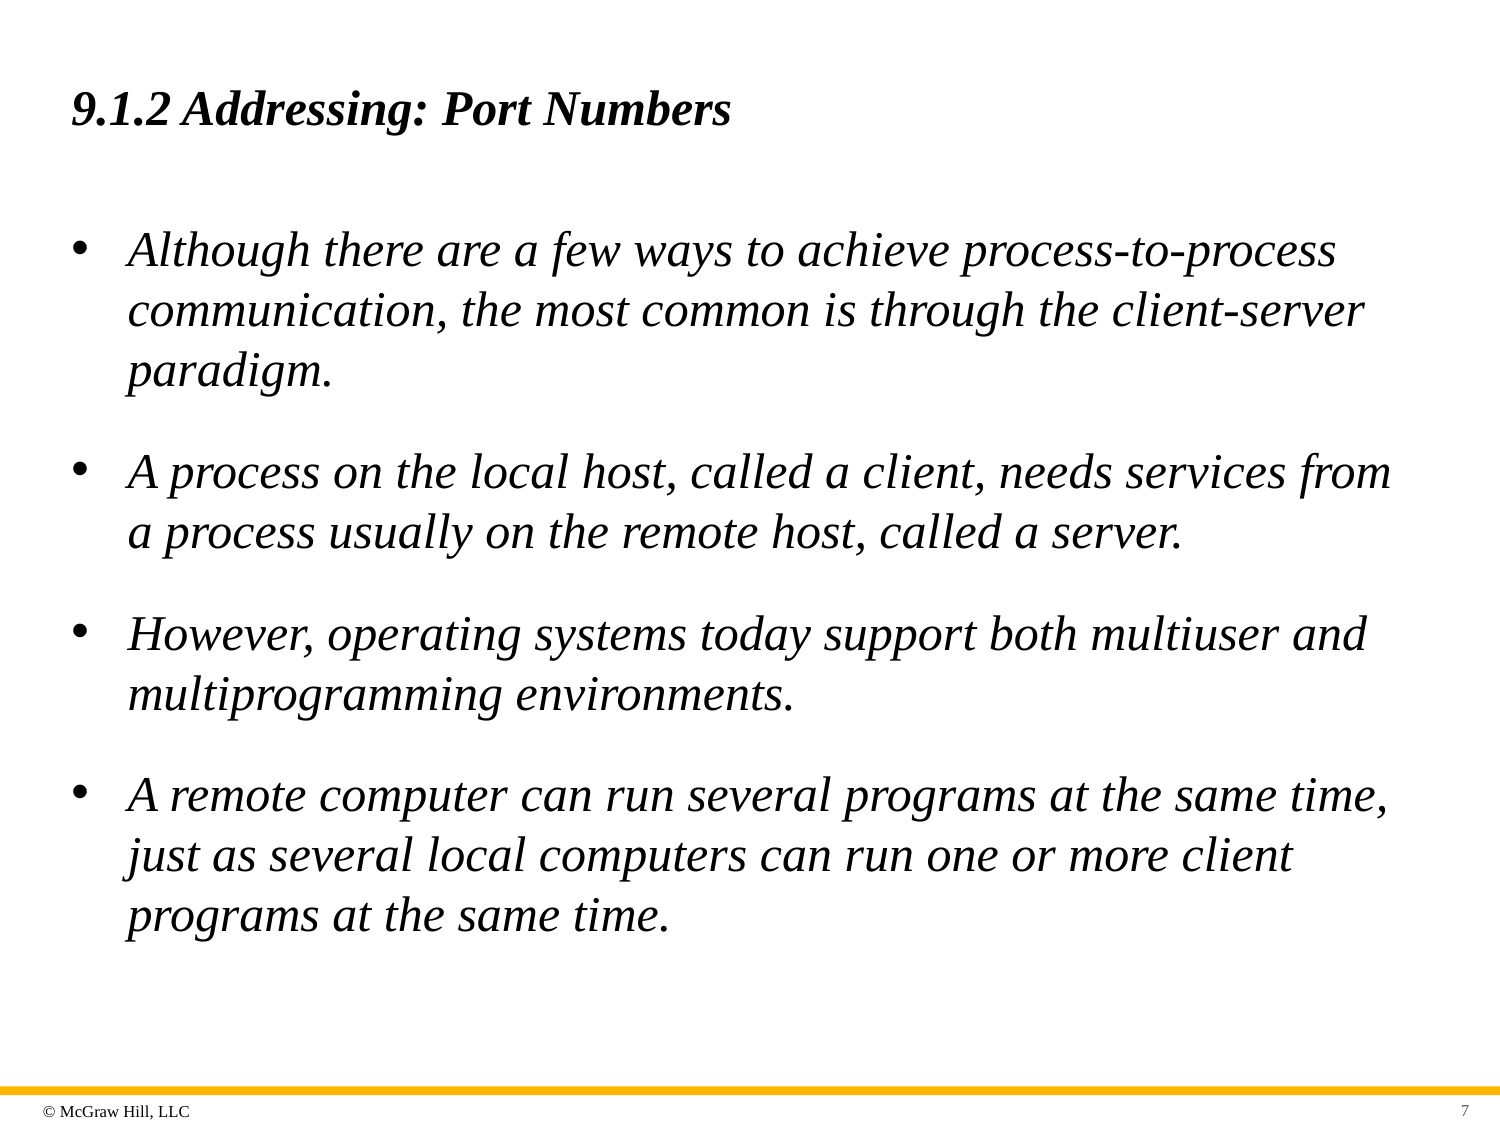

# 9.1.2 Addressing: Port Numbers
Although there are a few ways to achieve process-to-process communication, the most common is through the client-server paradigm.
A process on the local host, called a client, needs services from a process usually on the remote host, called a server.
However, operating systems today support both multiuser and multiprogramming environments.
A remote computer can run several programs at the same time, just as several local computers can run one or more client programs at the same time.
7